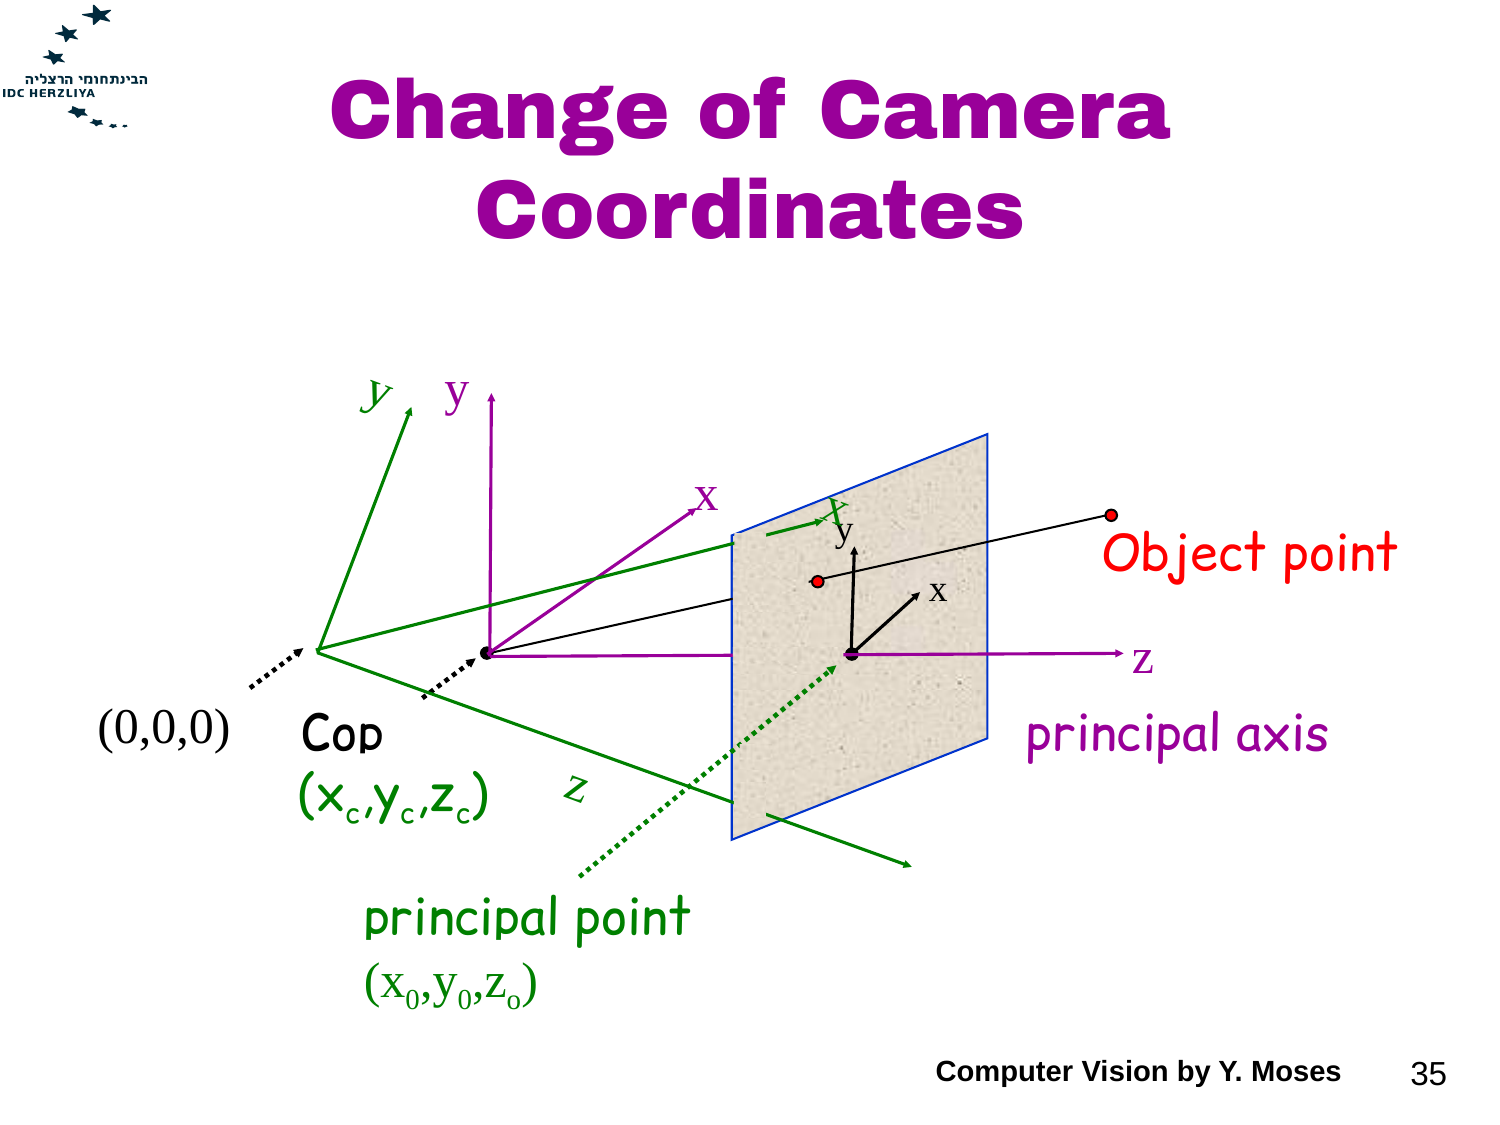

# Change of Camera Coordinates
y

x

z

y

x
y

x

Object point

principal point
(0,0,f)
(0,0,0)
principal axis
Cop
(0,0,0)

z
(xc,yc,zc)

(x0,y0,zo)

Computer Vision by Y. Moses
35